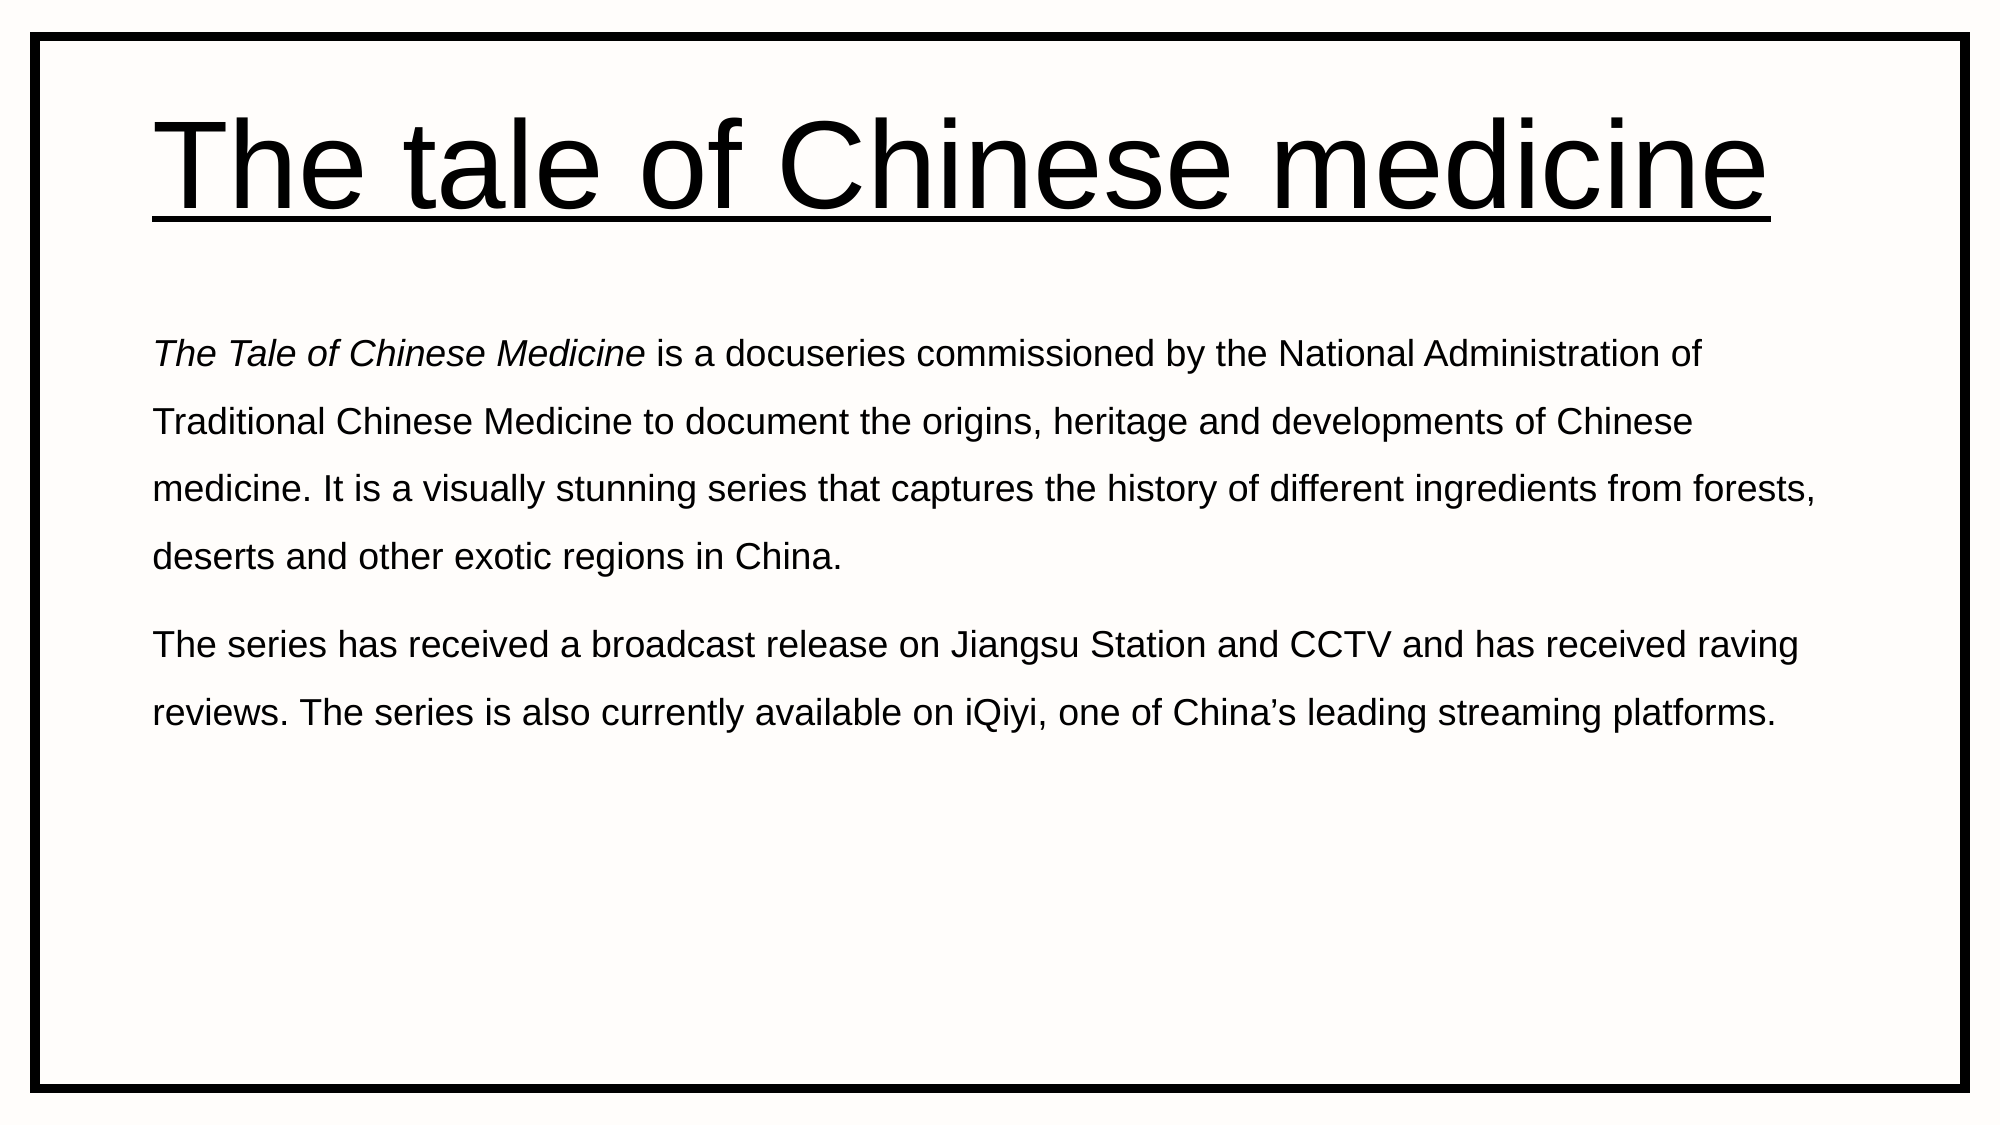

# The tale of Chinese medicine
The Tale of Chinese Medicine is a docuseries commissioned by the National Administration of Traditional Chinese Medicine to document the origins, heritage and developments of Chinese medicine. It is a visually stunning series that captures the history of different ingredients from forests, deserts and other exotic regions in China.
The series has received a broadcast release on Jiangsu Station and CCTV and has received raving reviews. The series is also currently available on iQiyi, one of China’s leading streaming platforms.